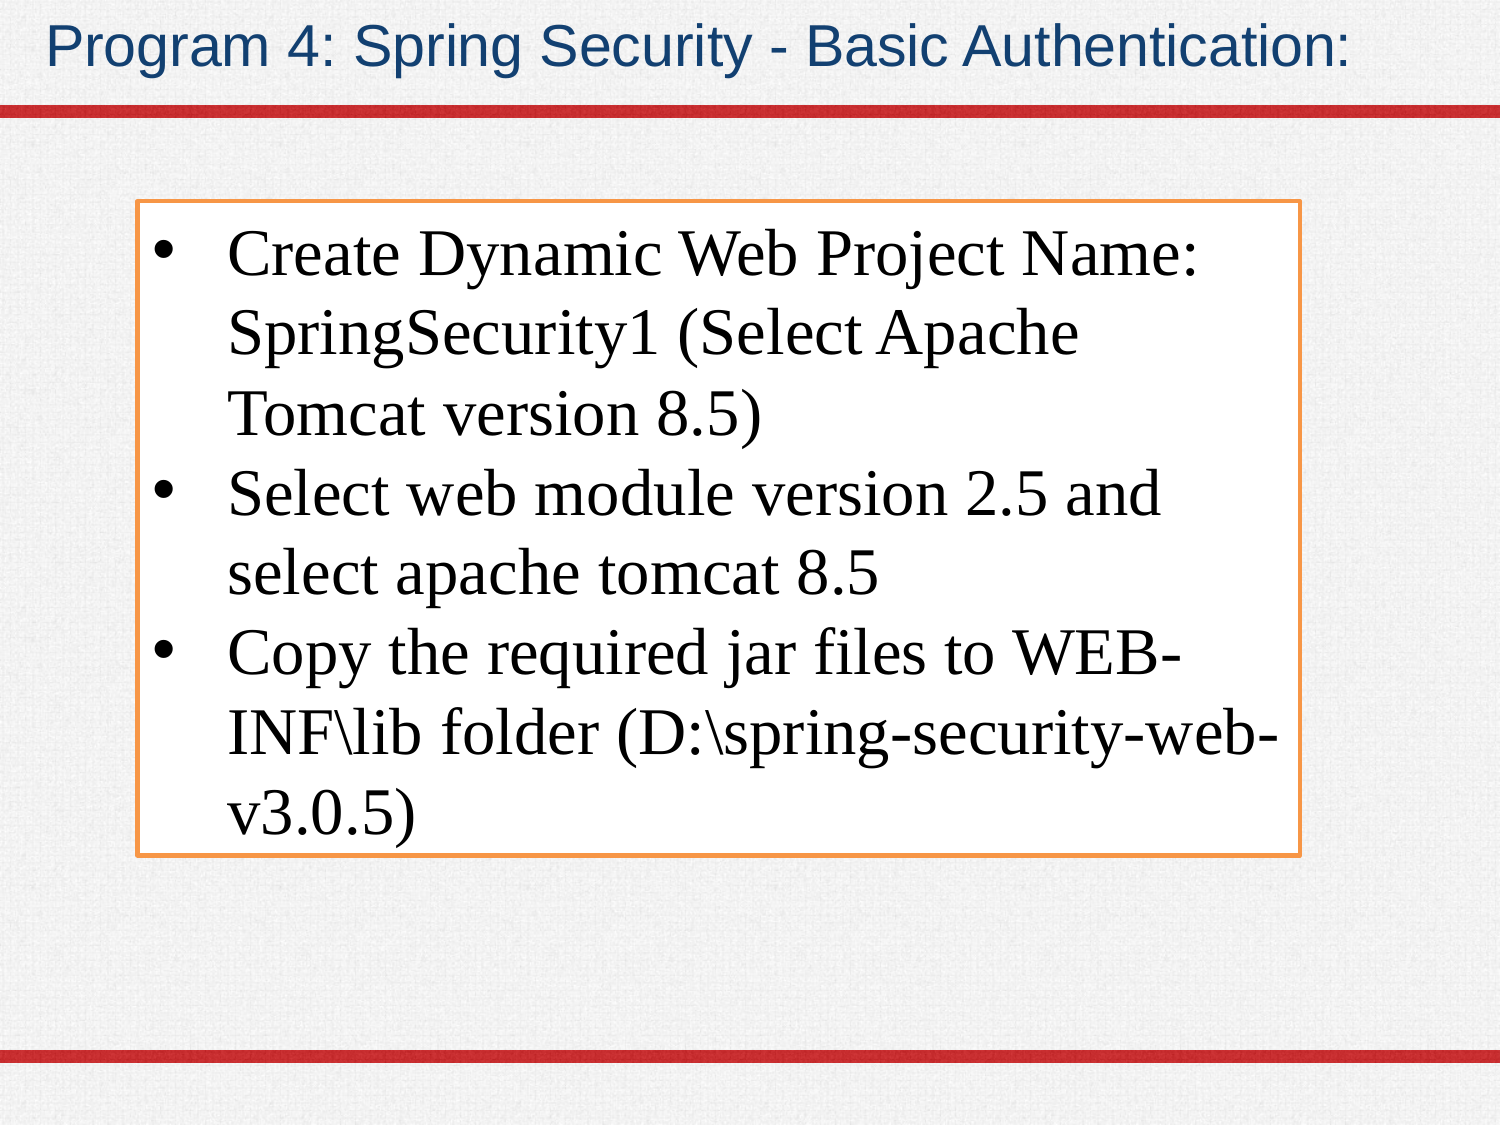

# Program 4: Spring Security - Basic Authentication:
Create Dynamic Web Project Name: SpringSecurity1 (Select Apache Tomcat version 8.5)
Select web module version 2.5 and select apache tomcat 8.5
Copy the required jar files to WEB-INF\lib folder (D:\spring-security-web-v3.0.5)